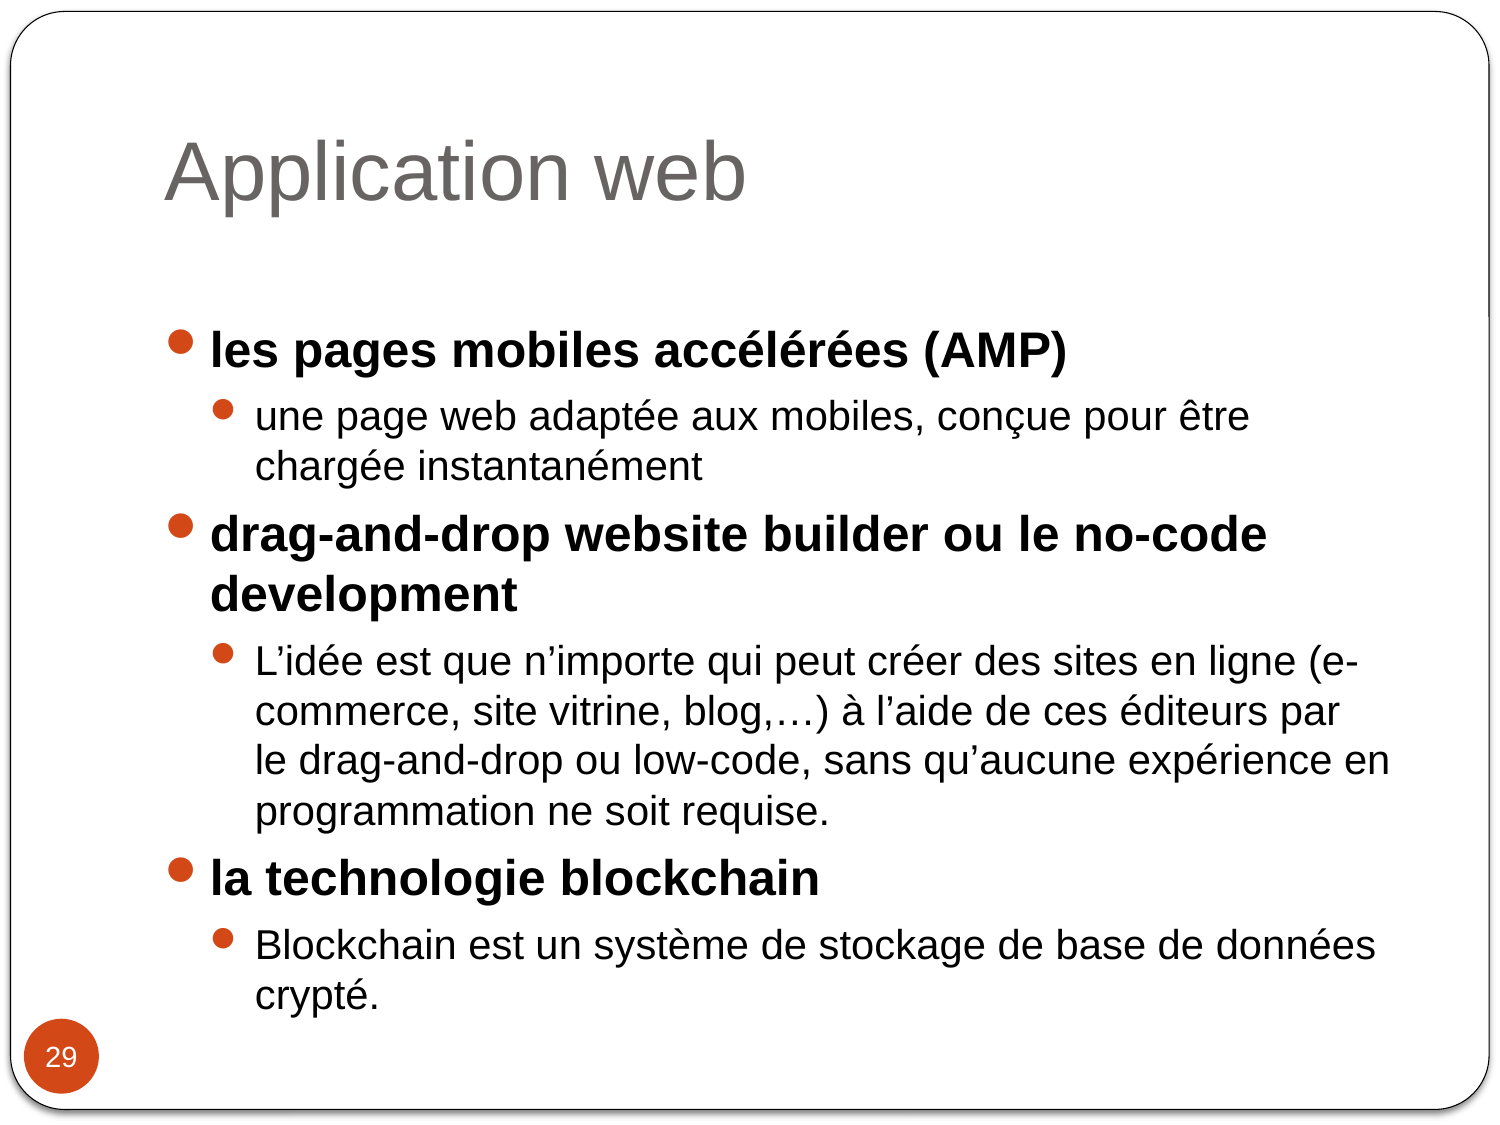

# Application web

les pages mobiles accélérées (AMP)
une page web adaptée aux mobiles, conçue pour être chargée instantanément
drag-and-drop website builder ou le no-code development
L’idée est que n’importe qui peut créer des sites en ligne (e-commerce, site vitrine, blog,…) à l’aide de ces éditeurs par le drag-and-drop ou low-code, sans qu’aucune expérience en programmation ne soit requise.
la technologie blockchain
Blockchain est un système de stockage de base de données crypté.

29